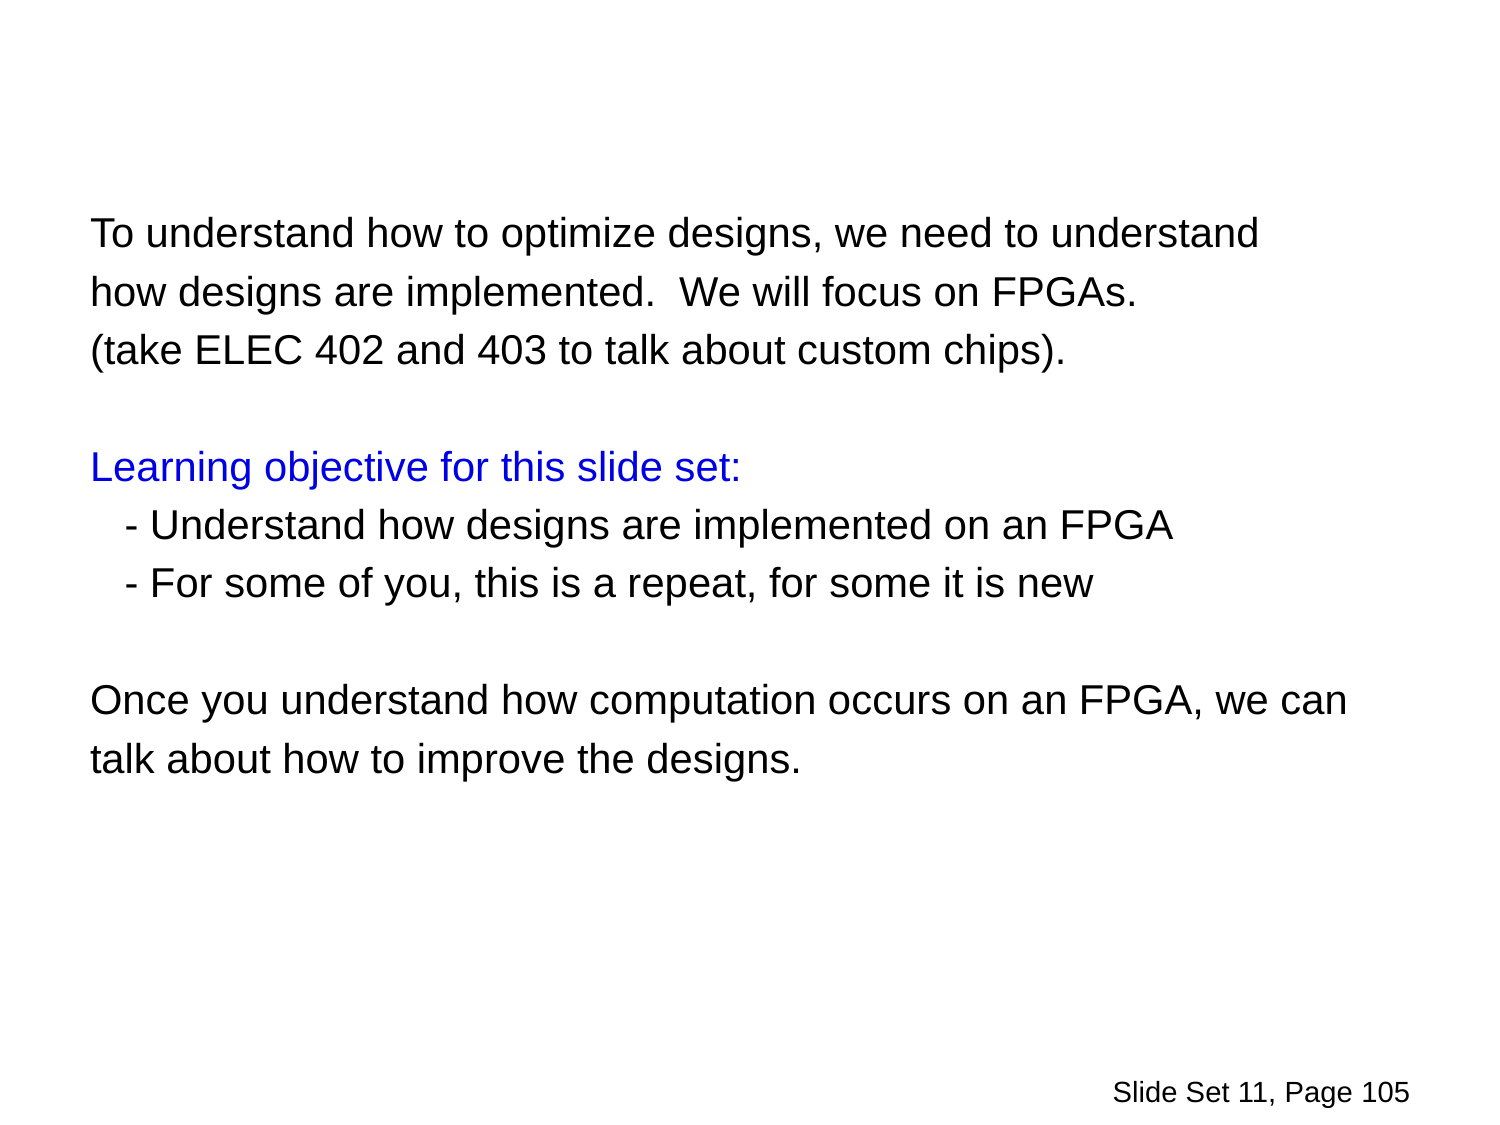

To understand how to optimize designs, we need to understand
how designs are implemented.  We will focus on FPGAs.
(take ELEC 402 and 403 to talk about custom chips).

Learning objective for this slide set:
   - Understand how designs are implemented on an FPGA
   - For some of you, this is a repeat, for some it is new

Once you understand how computation occurs on an FPGA, we can
talk about how to improve the designs.

Slide Set 11, Page 105